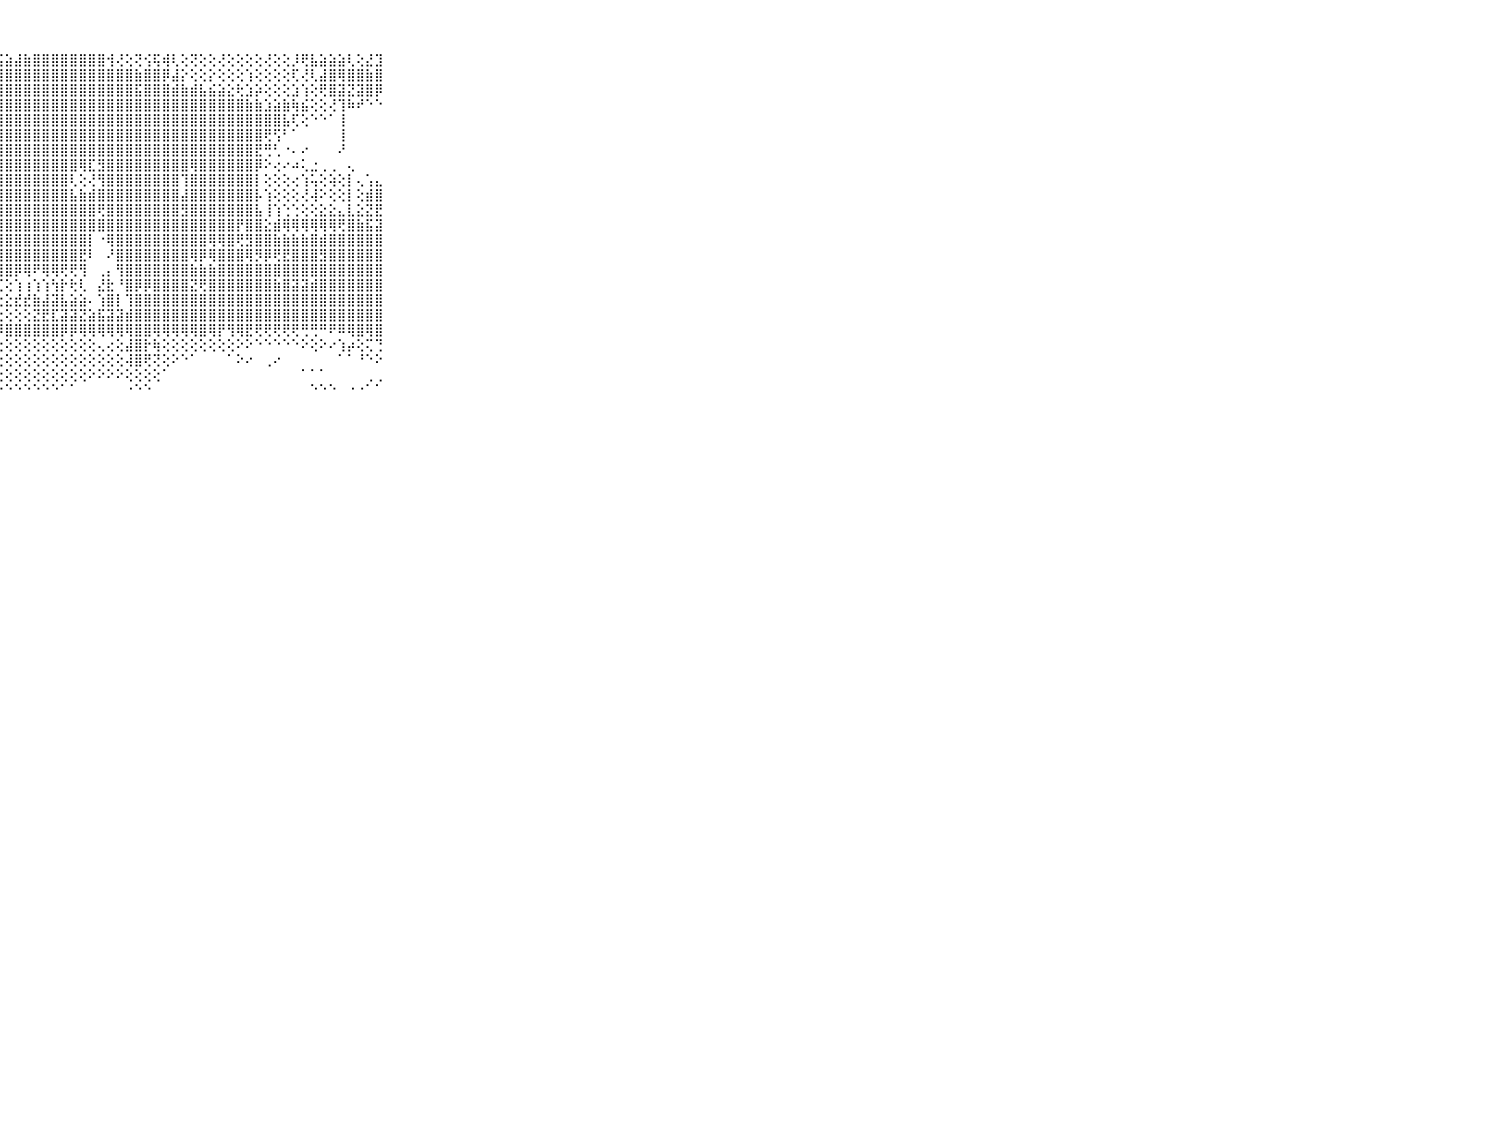

⠀⠀⠀⠀⠀⠀⠀⠀⠀⠀⠀⢕⢱⢸⣿⣿⣿⣿⣿⡵⡽⢿⢏⢾⢧⣼⣷⣯⣵⣼⣷⣿⣿⣿⣿⣿⣿⣿⣿⢺⢜⢕⢝⢪⢯⢾⢇⢕⢝⢕⢕⢜⢕⢕⢕⢕⢜⢕⢕⡸⢟⣧⣵⣵⣵⢇⢕⣜⣹⠀⠀⠀⠀⠀⠀⠀⠀⠀⠀⠀⠀
⠀⠀⠀⠀⠀⠀⠀⠀⠀⠀⠀⢕⢱⡇⣿⣽⣿⣿⣿⣯⣿⣽⣾⣿⣿⣿⣿⣿⣿⣿⣿⣿⣿⣿⣿⣿⣿⣿⣿⣿⣿⣿⣷⣿⣿⡿⣼⡕⢕⢕⡕⢕⢕⢕⢱⢕⢕⢕⢕⢏⢜⢇⣼⣿⢿⣿⣿⣷⣿⠀⠀⠀⠀⠀⠀⠀⠀⠀⠀⠀⠀
⠀⠀⠀⠀⠀⠀⠀⠀⠀⠀⠀⢱⢾⡿⣿⣿⣿⣿⣿⣿⣿⣿⣿⣿⣿⣿⣿⣿⣿⣿⣿⣿⣿⣿⣿⣿⣿⣿⣿⣿⣿⣿⣯⣿⣿⣿⣾⣷⣾⣧⣮⣵⣕⢗⣱⡵⢕⢕⢕⣱⢱⢕⢟⣿⣽⣝⣽⣿⡿⠀⠀⠀⠀⠀⠀⠀⠀⠀⠀⠀⠀
⠀⠀⠀⠀⠀⠀⠀⠀⠀⠀⠀⢿⣿⣿⣿⣿⣿⣿⣿⣿⣿⣿⣿⣿⣿⣿⣿⣿⣿⣿⣿⣿⣿⣿⣿⣿⣿⣿⣿⣿⣿⣿⣿⣿⣿⣿⣿⣿⣿⣿⣿⣿⣿⣿⣷⣷⣱⣵⣷⢷⣮⢕⢕⢜⢹⠷⠞⠑⠑⠀⠀⠀⠀⠀⠀⠀⠀⠀⠀⠀⠀
⠀⠀⠀⠀⠀⠀⠀⠀⠀⠀⠀⣿⣿⣿⣿⣿⣿⣿⣿⣿⣿⣿⣿⣿⣿⣿⣿⣿⣿⣿⣿⣿⣿⣿⣿⣿⣿⣿⣿⣿⣿⣿⣿⣿⣿⣿⣿⣿⣿⣿⣿⣿⣿⣿⣿⣿⣿⣿⣧⢏⢕⠑⠑⠁⢸⠀⠀⠀⠀⠀⠀⠀⠀⠀⠀⠀⠀⠀⠀⠀⠀
⠀⠀⠀⠀⠀⠀⠀⠀⠀⠀⠀⣿⣿⣿⣿⣿⣿⣿⣿⣿⣿⣿⣿⣿⣿⣿⣿⣿⣿⣿⣿⣿⣿⣿⣿⣿⣿⣿⣿⣿⣿⣿⣿⣿⣿⣿⣿⣿⣿⣿⣿⣿⣿⣿⣿⣿⢟⢫⠃⠁⠀⠀⠀⠀⢸⠀⠀⠀⠀⠀⠀⠀⠀⠀⠀⠀⠀⠀⠀⠀⠀
⠀⠀⠀⠀⠀⠀⠀⠀⠀⠀⠀⣿⣿⣿⣿⣿⣿⣿⣿⣿⢿⢿⢿⣿⣿⣿⣿⣿⣿⣿⣿⣿⣿⣿⣿⣿⣿⣿⣿⣿⣿⣿⣿⣿⣿⣿⣿⣿⣿⣿⣿⣿⣿⣿⣿⣟⢛⢃⠐⠄⠔⠀⠀⠀⠜⠀⠀⠀⠀⠀⠀⠀⠀⠀⠀⠀⠀⠀⠀⠀⠀
⠀⠀⠀⠀⠀⠀⠀⠀⠀⠀⠀⣿⣿⣿⣿⣿⡿⢏⢕⢜⢝⢳⢧⣵⢝⢿⣿⣿⣿⣿⣿⣿⣿⣿⣿⣿⢿⣏⣻⣿⣿⣿⣿⣿⣿⣿⣿⣿⢿⣿⣿⣿⣿⣿⣿⡿⠕⢔⠔⠴⢅⣐⢀⢀⠀⢄⠀⠀⠀⠀⠀⠀⠀⠀⠀⠀⠀⠀⠀⠀⠀
⠀⠀⠀⠀⠀⠀⠀⠀⠀⠀⠀⣿⣿⣿⣿⣿⣧⣕⡕⡕⡕⢕⢕⢹⣷⣇⢻⣿⣿⣿⣿⣿⣿⣿⣿⢇⢕⢜⢻⣿⣿⣿⣿⣿⣿⣿⣿⢹⣿⣿⣿⣿⣿⣿⣿⡇⢕⢕⢕⢔⢱⢥⢕⢵⢕⡇⢄⢡⣄⠀⠀⠀⠀⠀⠀⠀⠀⠀⠀⠀⠀
⠀⠀⠀⠀⠀⠀⠀⠀⠀⠀⠀⣿⣿⣿⣿⣿⣿⣿⣿⣿⣿⣿⣷⣾⣿⣿⣝⣿⣿⣿⣿⣿⣿⣿⣿⣧⣷⣾⣿⣿⣿⣿⣿⣿⣿⣿⣿⣼⣿⣿⣿⣿⣿⣿⣿⡧⢱⢕⢕⢕⢜⢼⠕⢕⢕⡇⢕⣾⣿⠀⠀⠀⠀⠀⠀⠀⠀⠀⠀⠀⠀
⠀⠀⠀⠀⠀⠀⠀⠀⠀⠀⠀⣿⣿⣿⣿⣿⣿⣿⣿⣿⣿⣿⣿⣿⣿⣿⣷⣿⣿⣿⣿⣿⣿⣿⣿⣿⣿⣿⢟⣿⣿⣿⣿⣿⣿⣿⣿⣻⣿⣿⣿⣿⣿⣿⣿⣧⢸⢱⢑⢑⢕⢕⣕⣕⣄⣇⣕⣝⣟⠀⠀⠀⠀⠀⠀⠀⠀⠀⠀⠀⠀
⠀⠀⠀⠀⠀⠀⠀⠀⠀⠀⠀⣿⣿⣿⣿⣿⣿⣿⣿⣿⣿⣿⣿⣿⣿⣿⢇⣿⣿⣿⣿⣿⣿⣿⣿⣿⣿⣿⣿⣿⣿⣿⣿⣿⣿⣿⣿⣿⣿⣿⣿⣿⣿⡟⣿⣿⣕⣾⢿⢿⢿⢿⢿⢿⢟⣿⣷⣯⣽⠀⠀⠀⠀⠀⠀⠀⠀⠀⠀⠀⠀
⠀⠀⠀⠀⠀⠀⠀⠀⠀⠀⠀⣿⣿⣿⣿⣿⣿⣿⣿⣿⣿⣿⣿⣿⣿⣿⡇⢿⣿⣿⣿⣿⣿⣿⣿⣿⣿⡇⠐⢿⣿⣿⣿⣿⣿⣿⣿⣿⣿⣿⢿⢿⣿⢟⣻⣿⣿⣷⣷⣷⣷⣿⣾⣿⣿⣿⣿⣿⣿⠀⠀⠀⠀⠀⠀⠀⠀⠀⠀⠀⠀
⠀⠀⠀⠀⠀⠀⠀⠀⠀⠀⠀⣿⣿⣿⣿⣿⣿⣿⣿⣿⣿⣿⣿⣿⣿⣿⡇⢸⣿⣿⣿⣿⣿⣿⣿⣿⣟⠇⠀⠜⣿⣿⣿⣿⣿⣿⣿⣿⢿⡿⢿⣿⣿⣿⢿⡻⡿⢟⣟⣿⣿⣿⣻⣿⣿⣿⣿⣿⣿⠀⠀⠀⠀⠀⠀⠀⠀⠀⠀⠀⠀
⠀⠀⠀⠀⠀⠀⠀⠀⠀⠀⠀⣿⣿⣿⣿⣿⣿⣿⣿⣿⣿⣿⣿⣿⣿⡿⢇⢸⣿⡿⢿⠟⢿⢿⢟⢟⢻⠀⢀⡄⢻⣿⣿⣿⣿⣿⣿⣿⣷⣷⣷⣿⣿⣿⣿⣿⣿⣿⣿⣿⣿⣿⣿⣿⣿⣿⣿⣿⣿⠀⠀⠀⠀⠀⠀⠀⠀⠀⠀⠀⠀
⠀⠀⠀⠀⠀⠀⠀⠀⠀⠀⠀⣿⣿⣿⣿⣿⣿⣿⣿⣷⣾⣿⢿⢿⣟⣟⡏⢍⢕⢱⢰⢱⢱⢳⡗⢗⢇⠀⣜⣗⠘⣿⡿⡿⣿⣿⣿⣿⣝⢟⣿⣿⣿⣿⣿⣿⣿⣷⣿⣽⣽⣾⣿⣿⣿⣿⣿⣿⣿⠀⠀⠀⠀⠀⠀⠀⠀⠀⠀⠀⠀
⠀⠀⠀⠀⠀⠀⠀⠀⠀⠀⠀⣿⢿⢿⢟⢛⢟⢝⢝⡕⢕⣵⣯⣿⣿⣿⣿⣕⣕⣞⣞⣷⣼⣽⣧⣵⣵⠄⢱⣿⡇⢹⣿⣿⣿⣿⣿⣿⣿⣿⣿⣿⣿⣿⣿⣿⣿⣿⣿⣿⣿⣿⣿⣿⣿⣿⣿⣿⣿⠀⠀⠀⠀⠀⠀⠀⠀⠀⠀⠀⠀
⠀⠀⠀⠀⠀⠀⠀⠀⠀⠀⠀⢕⢕⢕⢕⢕⢕⢜⢝⢝⢝⢯⢽⢹⢿⢿⢏⢕⢕⢕⢕⣝⣟⣏⣽⣽⣝⣵⣯⣽⣽⣾⣿⣿⣿⣿⣿⣿⣿⣿⣿⣿⣿⣿⣿⣿⣿⣿⣿⣿⣿⣿⣿⣿⣿⣿⣿⣿⣿⠀⠀⠀⠀⠀⠀⠀⠀⠀⠀⠀⠀
⠀⠀⠀⠀⠀⠀⠀⠀⠀⠀⠀⢱⣷⡷⢷⢷⣾⣿⣿⣿⣿⣿⣿⣿⣿⣿⣿⡿⣿⣿⣿⣿⣿⣿⡿⡿⢿⢿⢿⢿⢿⢿⣿⣿⢿⢿⢿⢿⢿⣿⢿⡟⢻⢿⣟⢟⢟⢟⢟⢟⢛⢛⠛⠟⠿⢿⣿⢿⣿⠀⠀⠀⠀⠀⠀⠀⠀⠀⠀⠀⠀
⠀⠀⠀⠀⠀⠀⠀⠀⠀⠀⠀⠁⠑⠁⠁⠁⠁⢑⠑⠕⠅⢑⢐⢅⢕⢕⢕⢕⢕⢕⢕⢕⢕⢕⢕⢕⢕⢕⢄⢔⢕⣼⣿⡗⢷⢕⢕⢕⢕⢕⢕⢕⢕⠕⠕⠑⠑⠑⠑⠑⠕⢕⠕⠔⢱⡴⢕⢍⢙⠀⠀⠀⠀⠀⠀⠀⠀⠀⠀⠀⠀
⠀⠀⠀⠀⠀⠀⠀⠀⠀⠀⠀⠀⠀⠀⠀⠀⠀⠀⠔⠕⠕⠕⠕⢕⢕⢕⢕⢕⢕⢕⢕⢕⢕⢕⢕⢕⢕⢕⢕⢕⢕⢼⣿⢟⢝⢕⠕⠑⠁⠀⠀⠀⠁⠕⠔⠀⢀⠔⠀⠀⠀⠀⠀⠀⠁⠁⠘⠑⠕⠀⠀⠀⠀⠀⠀⠀⠀⠀⠀⠀⠀
⠀⠀⠀⠀⠀⠀⠀⠀⠀⠀⠀⠀⠀⠀⠀⠀⠀⠀⠀⠀⠁⠀⢀⢁⢕⢕⢕⢕⢕⢕⢕⢕⢕⢕⢕⢕⢕⠕⠕⠕⠕⢕⢕⢕⢕⠁⠀⠀⠀⠀⠀⠀⠀⠀⠀⠀⠀⠀⠀⠀⠁⠁⠁⠀⠀⠀⠀⢀⢀⠀⠀⠀⠀⠀⠀⠀⠀⠀⠀⠀⠀
⠀⠀⠀⠀⠀⠀⠀⠀⠀⠀⠀⠀⠀⠀⠀⠀⠀⠀⠀⠀⠀⠀⠑⠑⠐⠑⠑⠑⠑⠑⠑⠑⠑⠑⠁⠁⠀⠀⠀⠀⠀⠐⠑⠑⠀⠀⠀⠀⠀⠀⠀⠀⠀⠀⠀⠀⠀⠀⠀⠀⠀⠑⠑⠑⠀⠐⠐⠁⠁⠀⠀⠀⠀⠀⠀⠀⠀⠀⠀⠀⠀